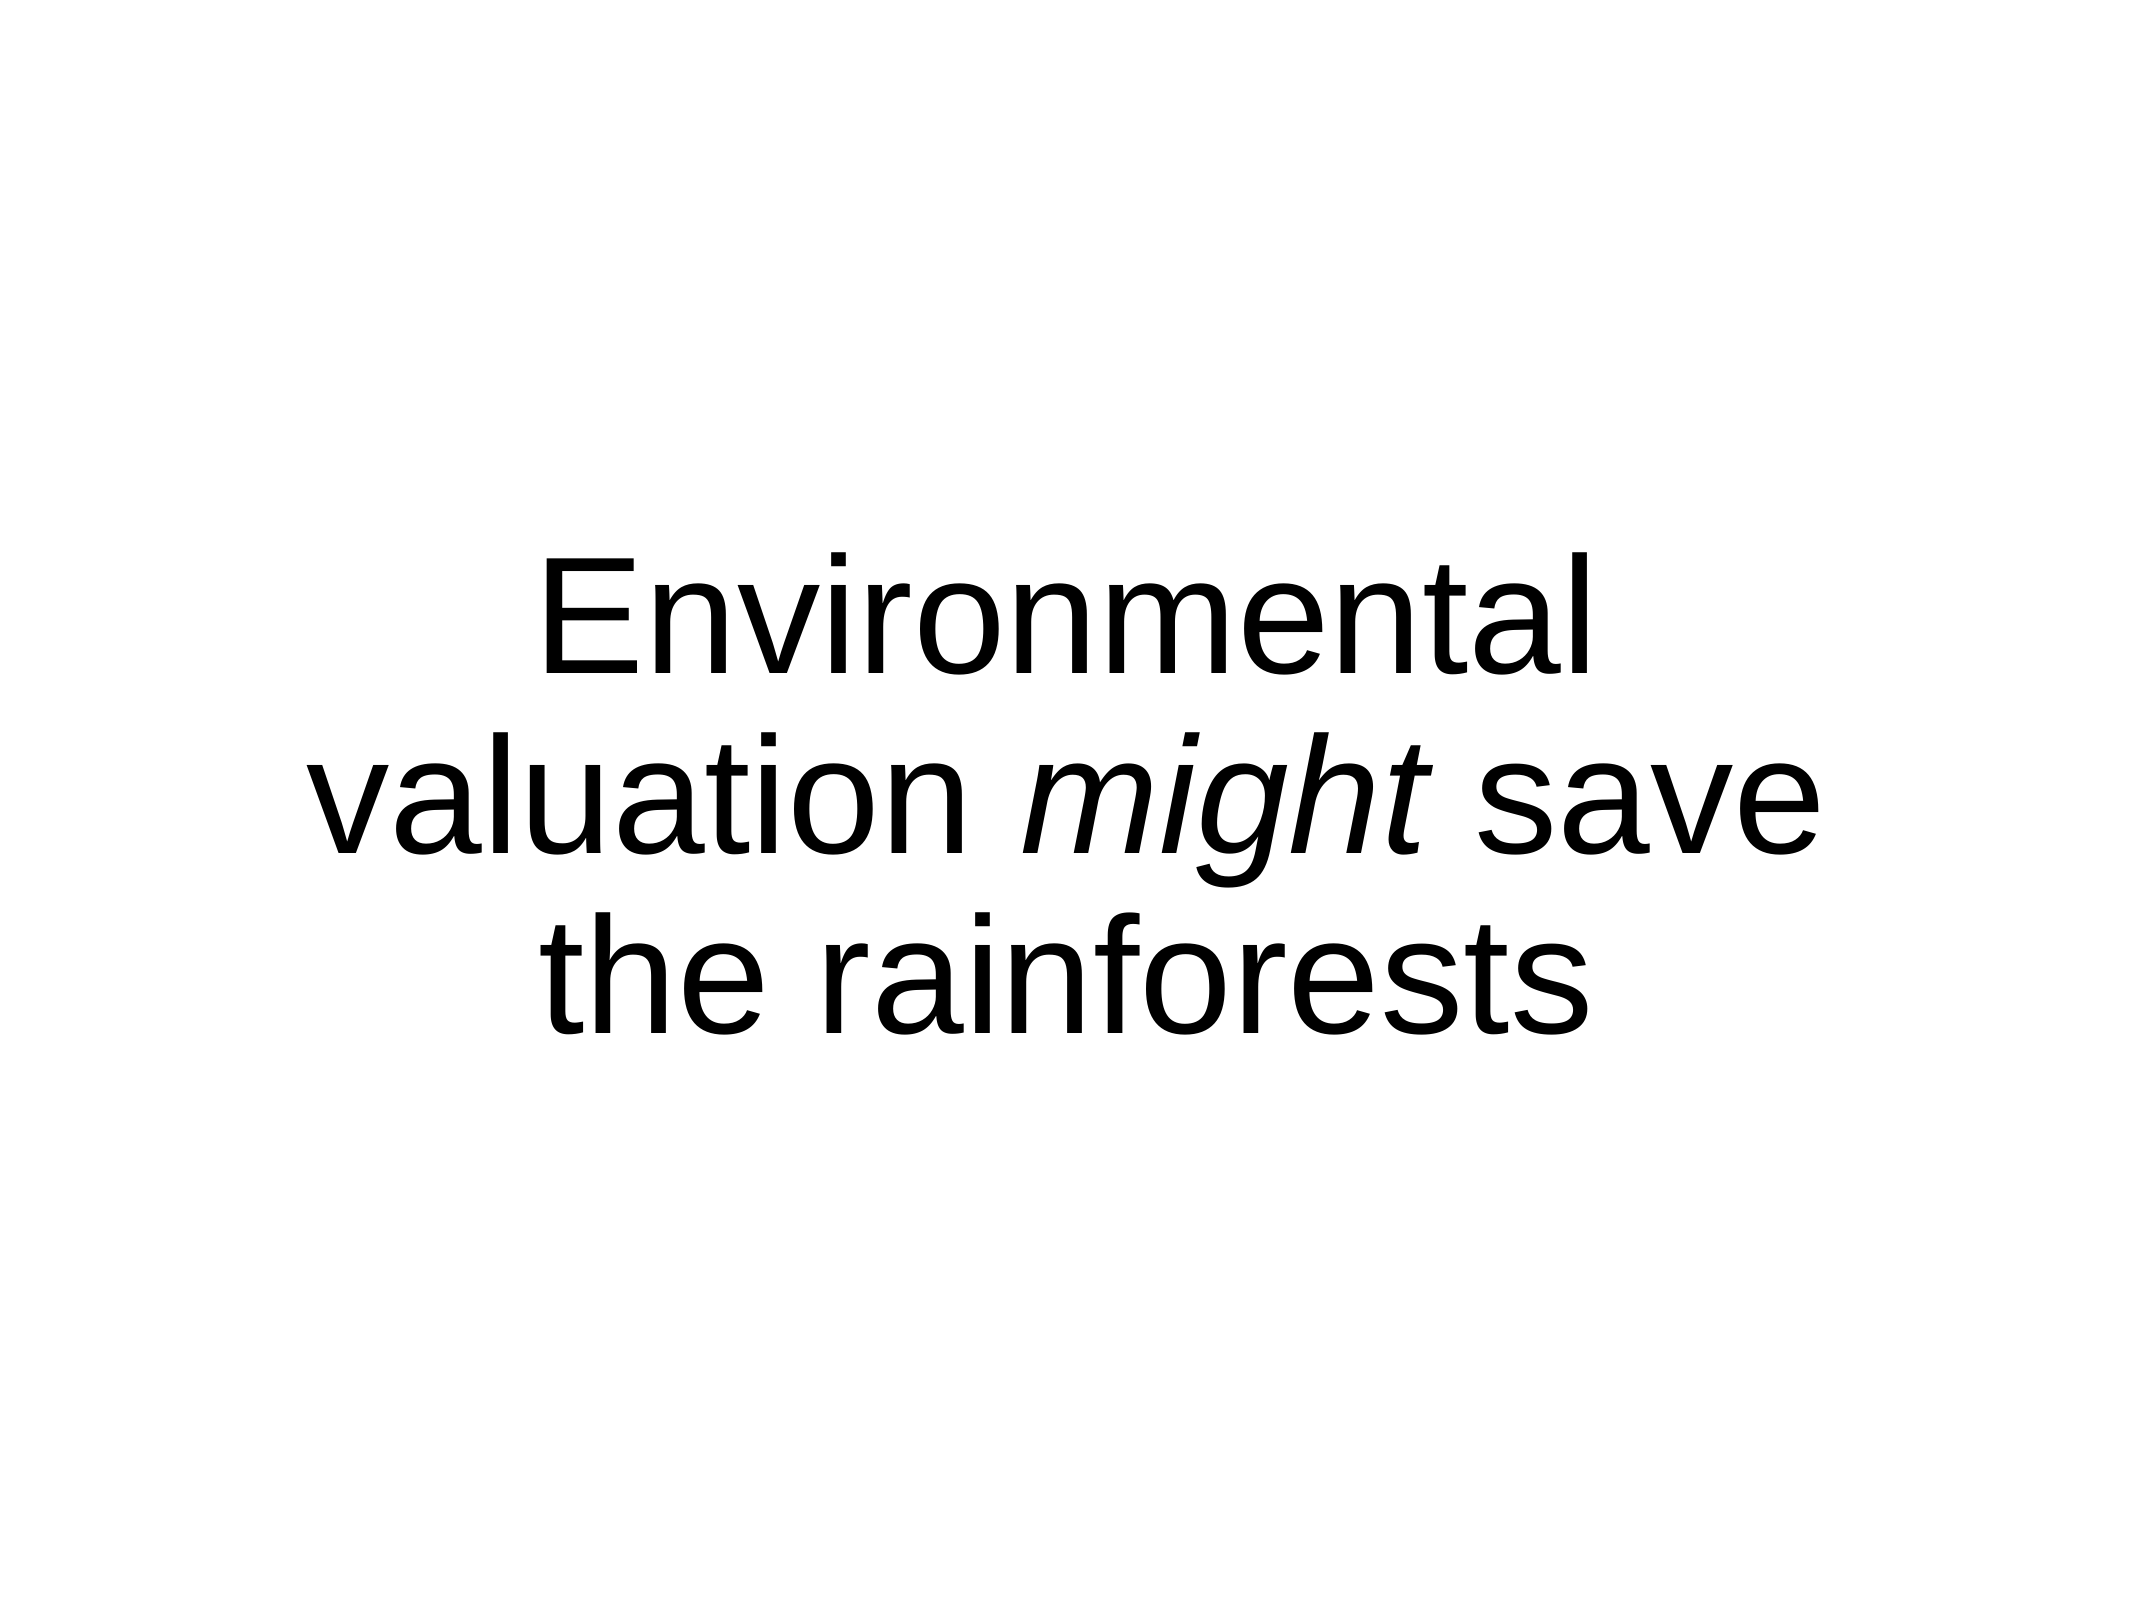

# Environmental valuation might save the rainforests